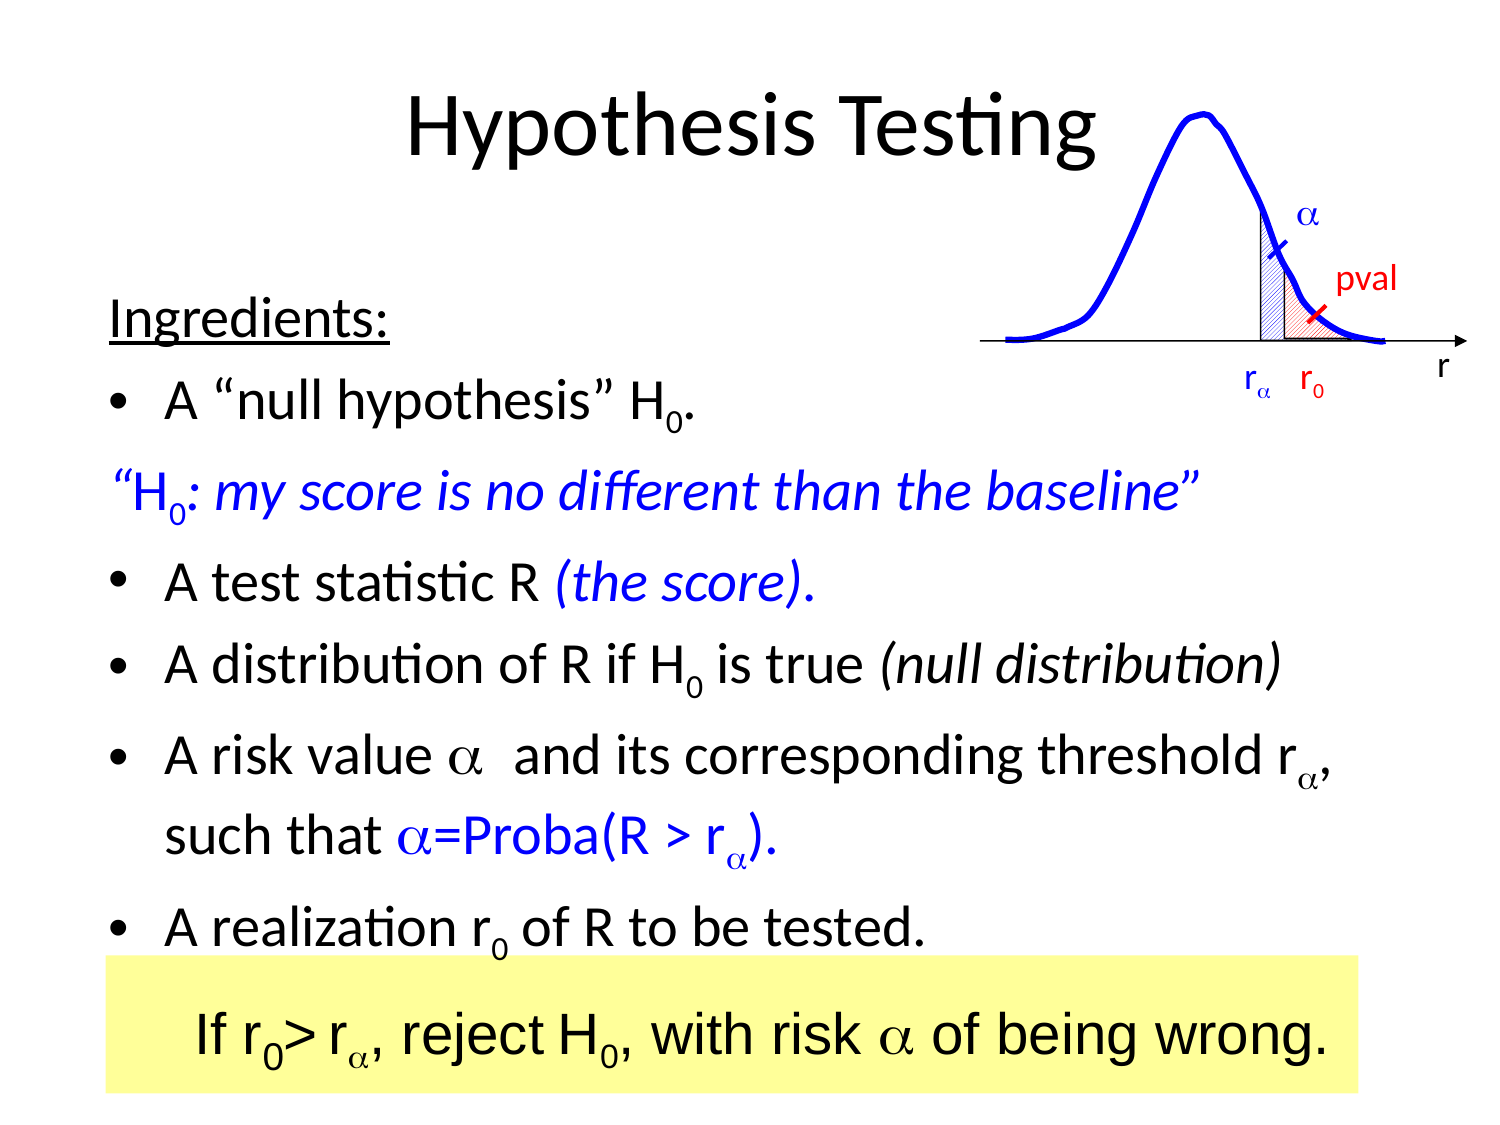

# Hypothesis Testing

α

pval

rα r0
r

Ingredients:
A “null hypothesis” H0.
“H0: my score is no different than the baseline”
A test statistic R (the score).
A distribution of R if H0 is true (null distribution)
A risk value α and its corresponding threshold rα, such that α=Proba(R > rα).
A realization r0 of R to be tested.

If r0> rα, reject H0, with risk α of being wrong.